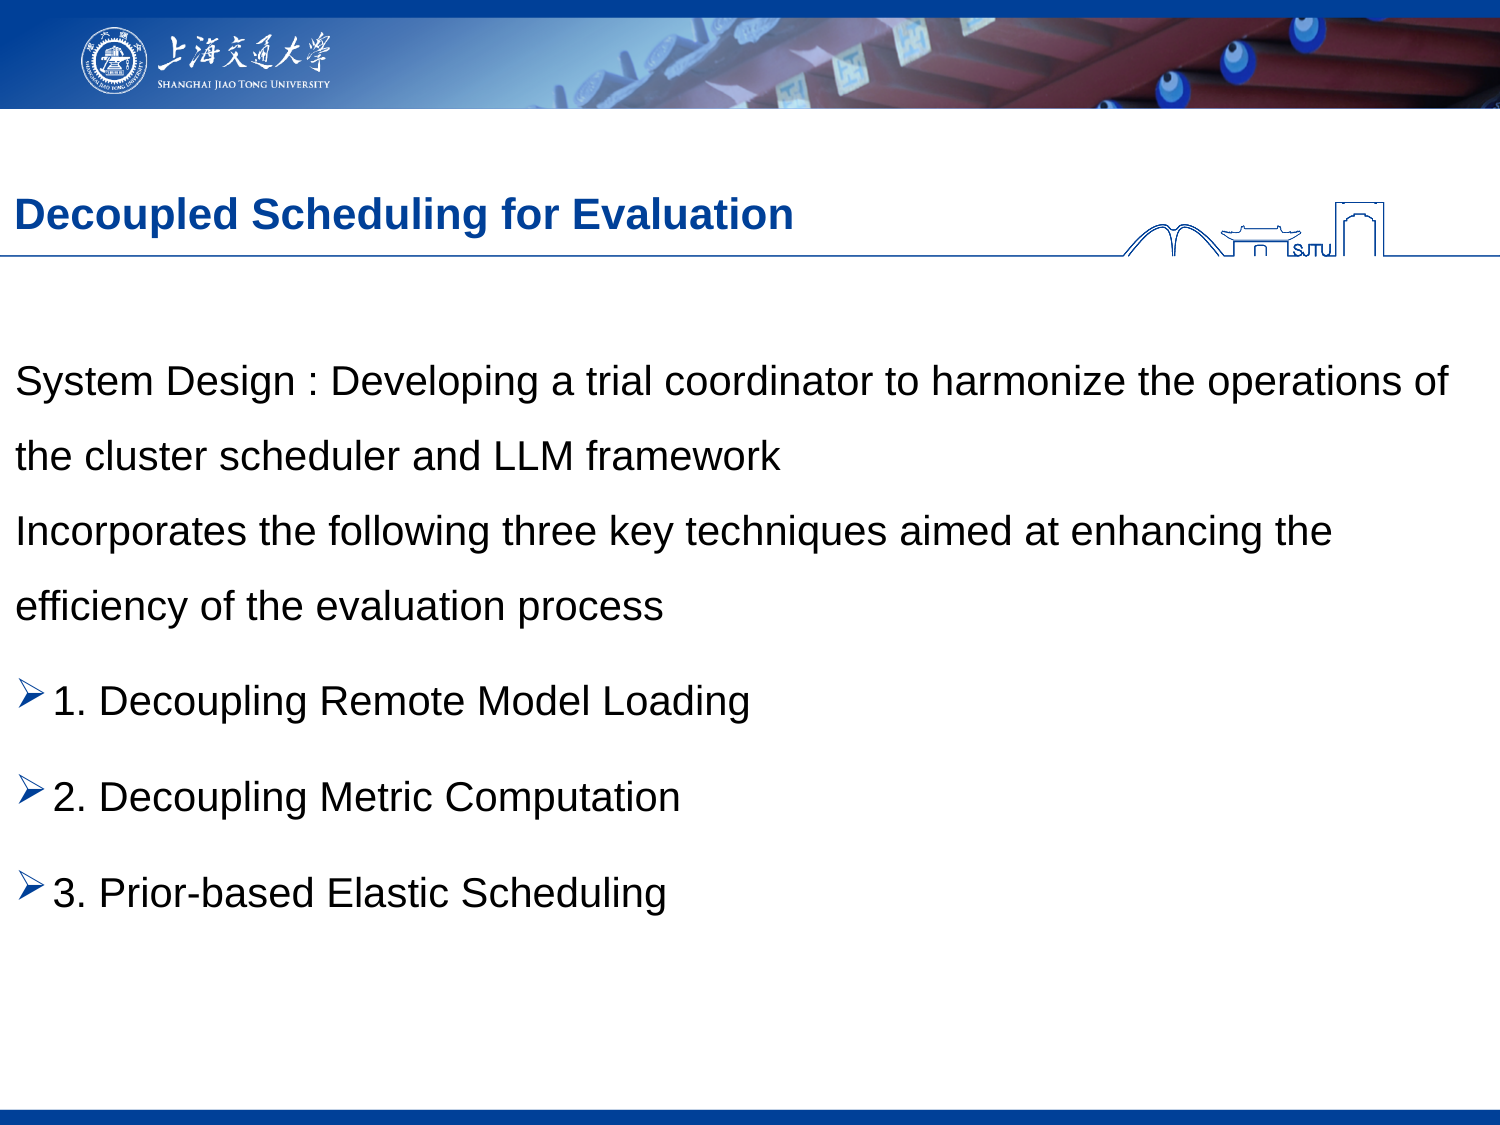

# Decoupled Scheduling for Evaluation
System Design : Developing a trial coordinator to harmonize the operations of the cluster scheduler and LLM framework
Incorporates the following three key techniques aimed at enhancing the efficiency of the evaluation process
1. Decoupling Remote Model Loading
2. Decoupling Metric Computation
3. Prior-based Elastic Scheduling